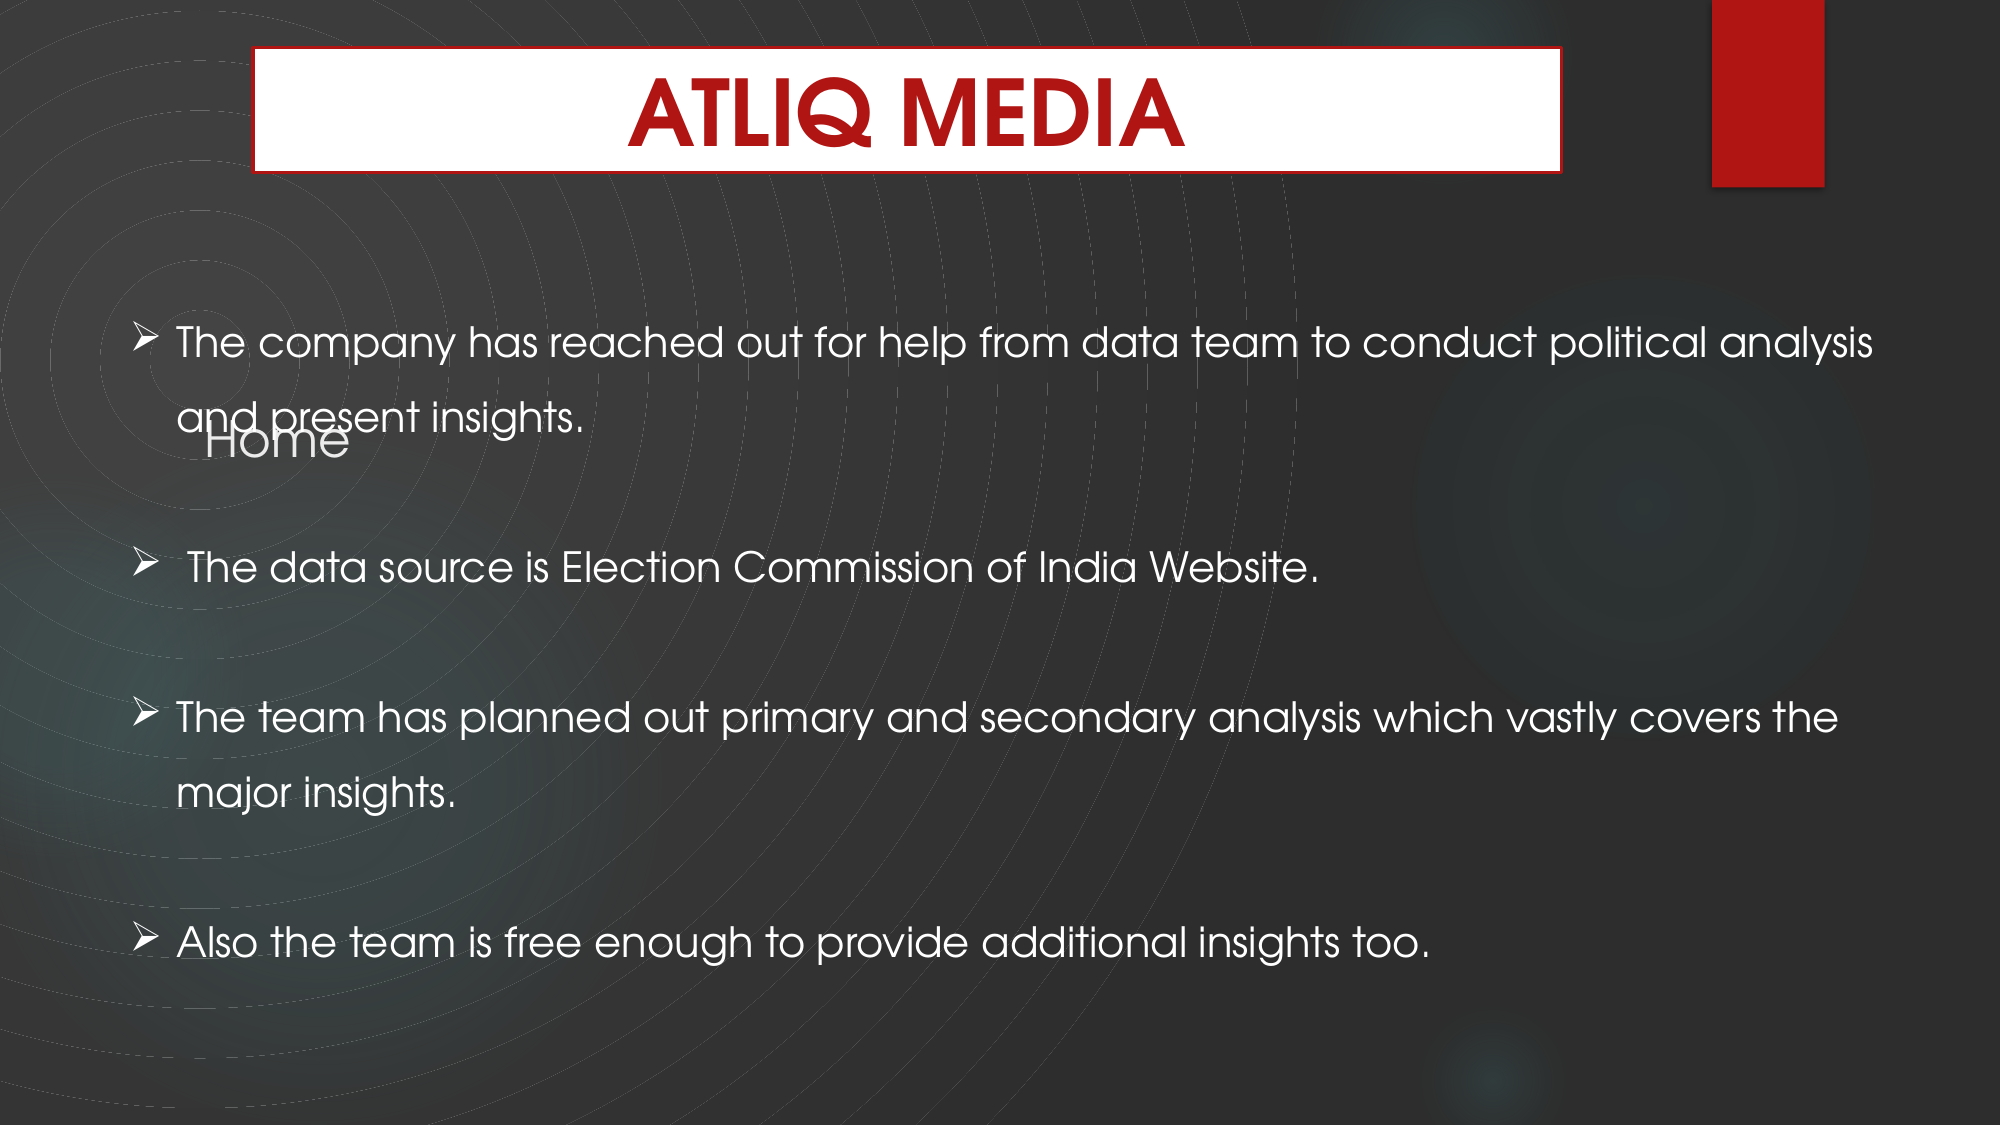

ATLIQ MEDIA
# Home
The company has reached out for help from data team to conduct political analysis and present insights.

 The data source is Election Commission of India Website.

The team has planned out primary and secondary analysis which vastly covers the major insights.

Also the team is free enough to provide additional insights too.